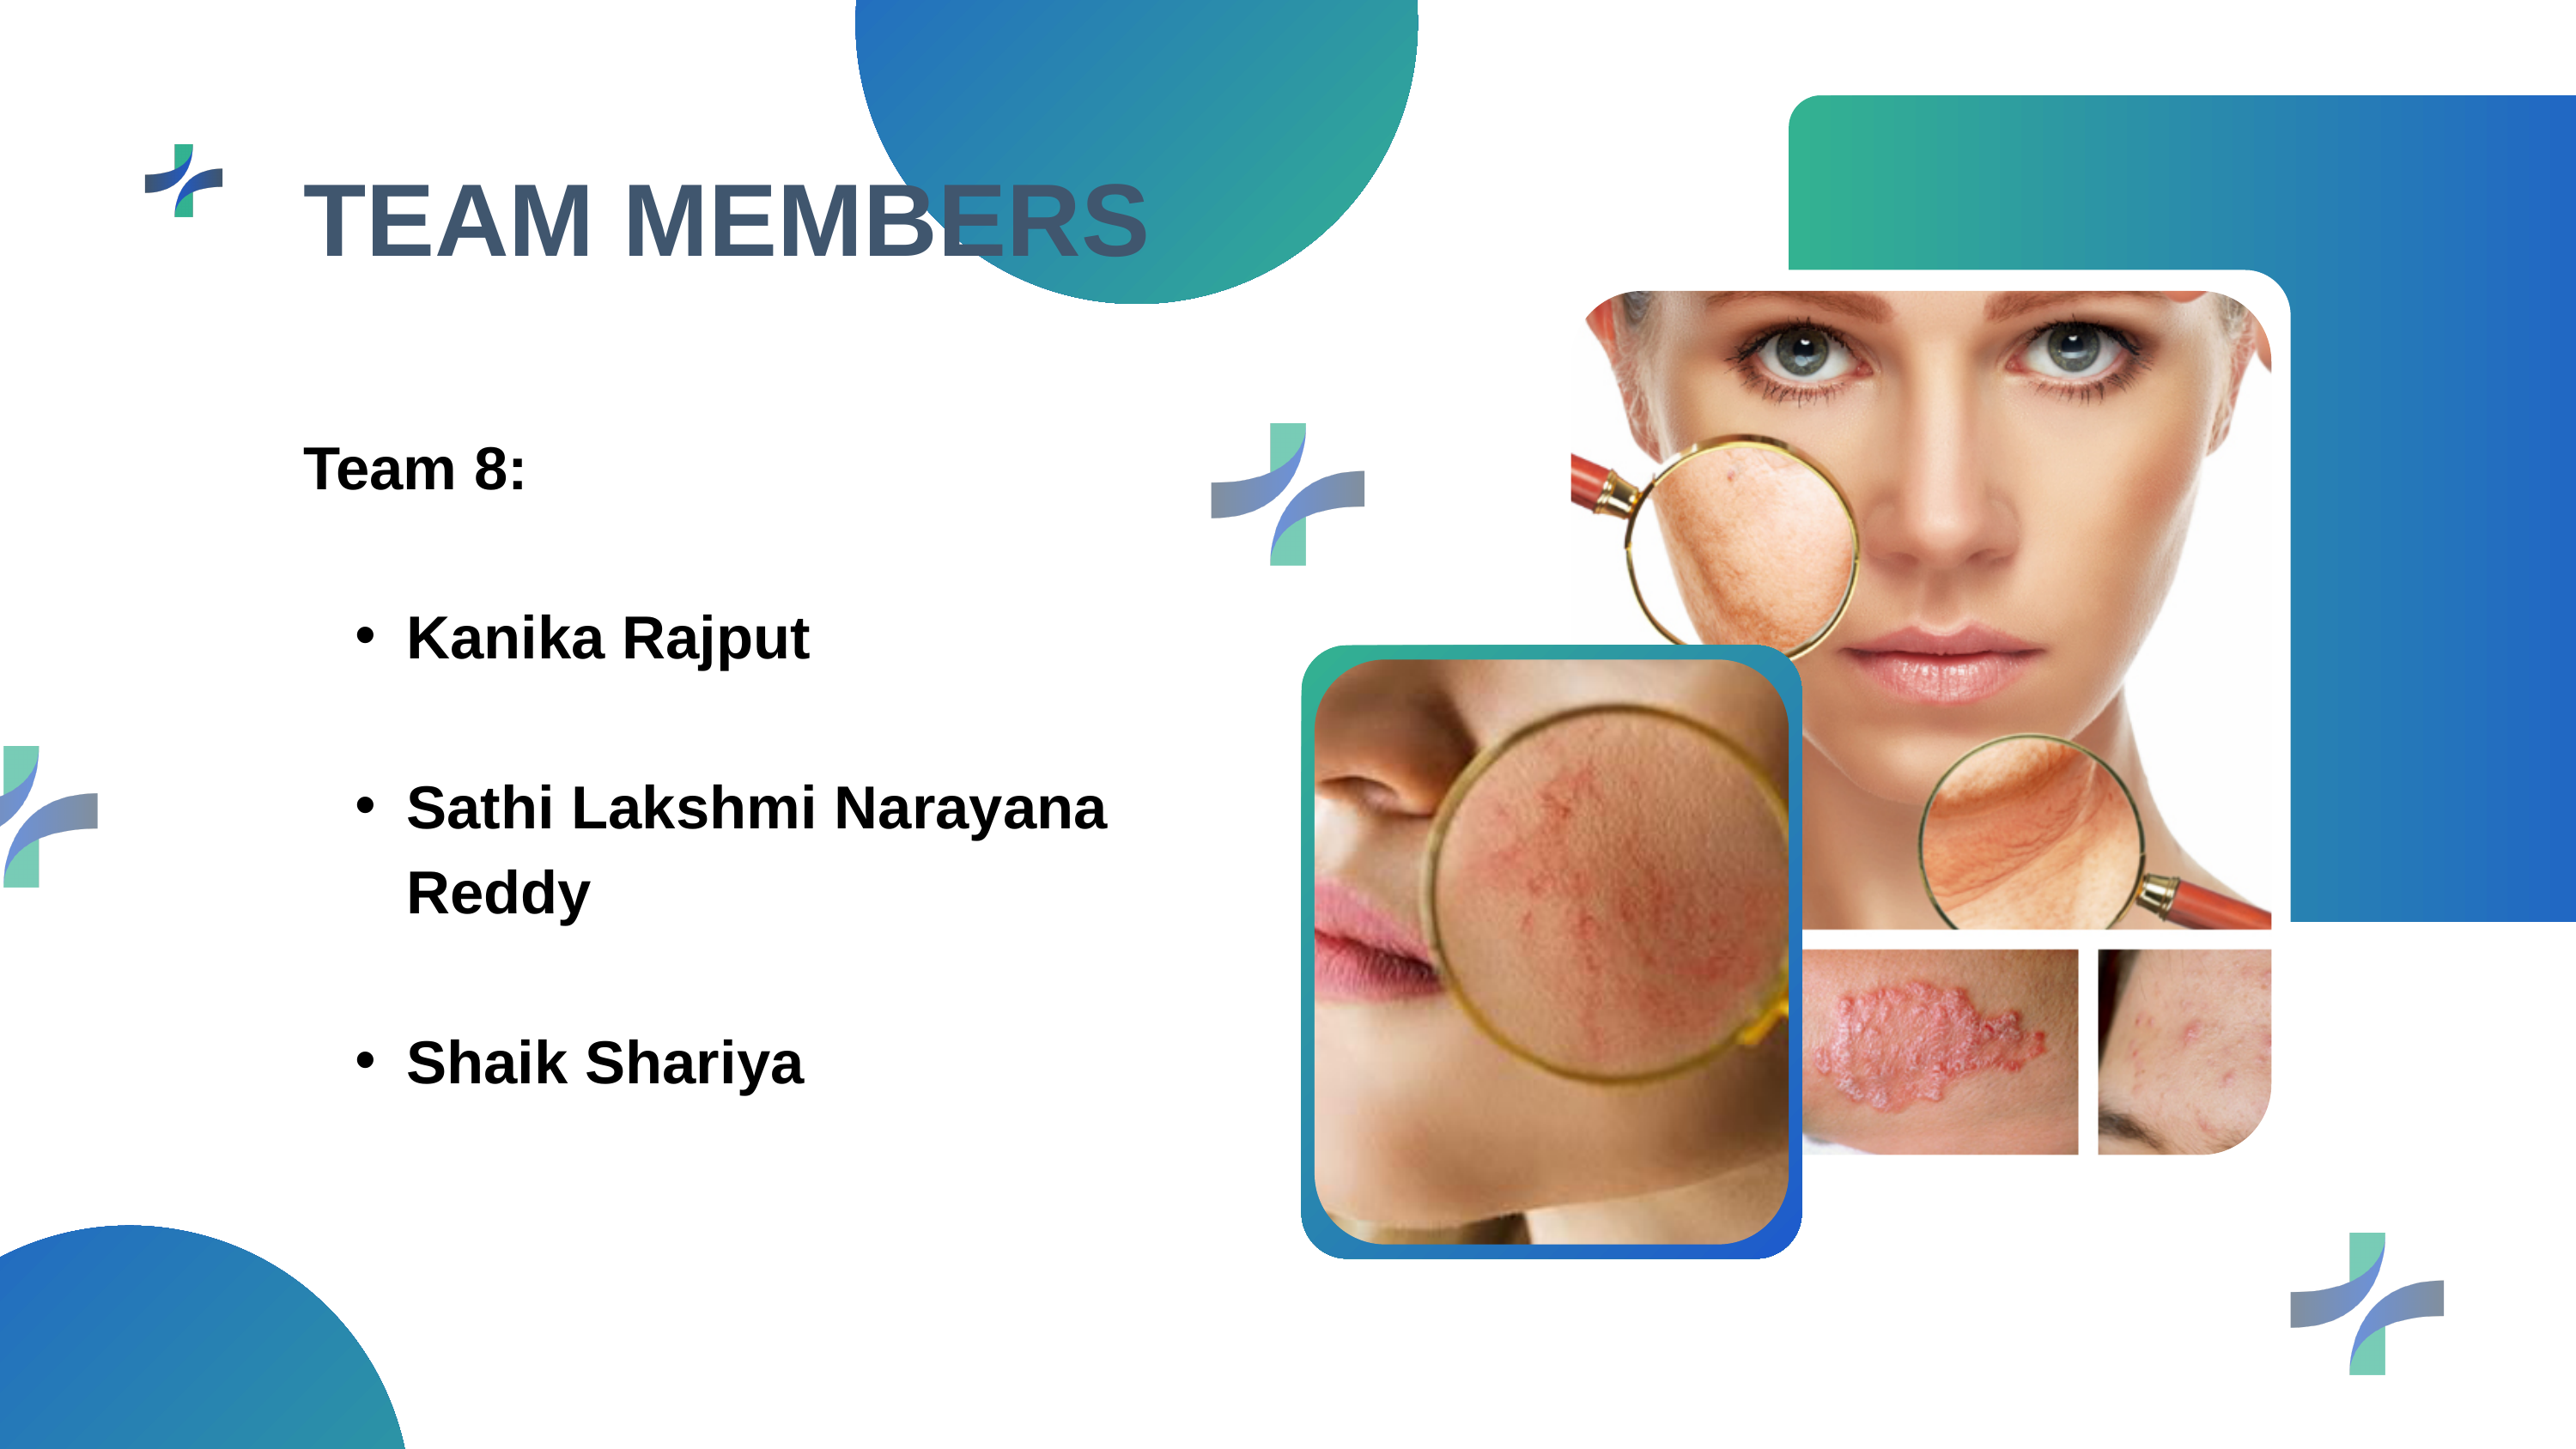

TEAM MEMBERS

Team 8:

Kanika Rajput

Sathi Lakshmi Narayana Reddy

Shaik Shariya